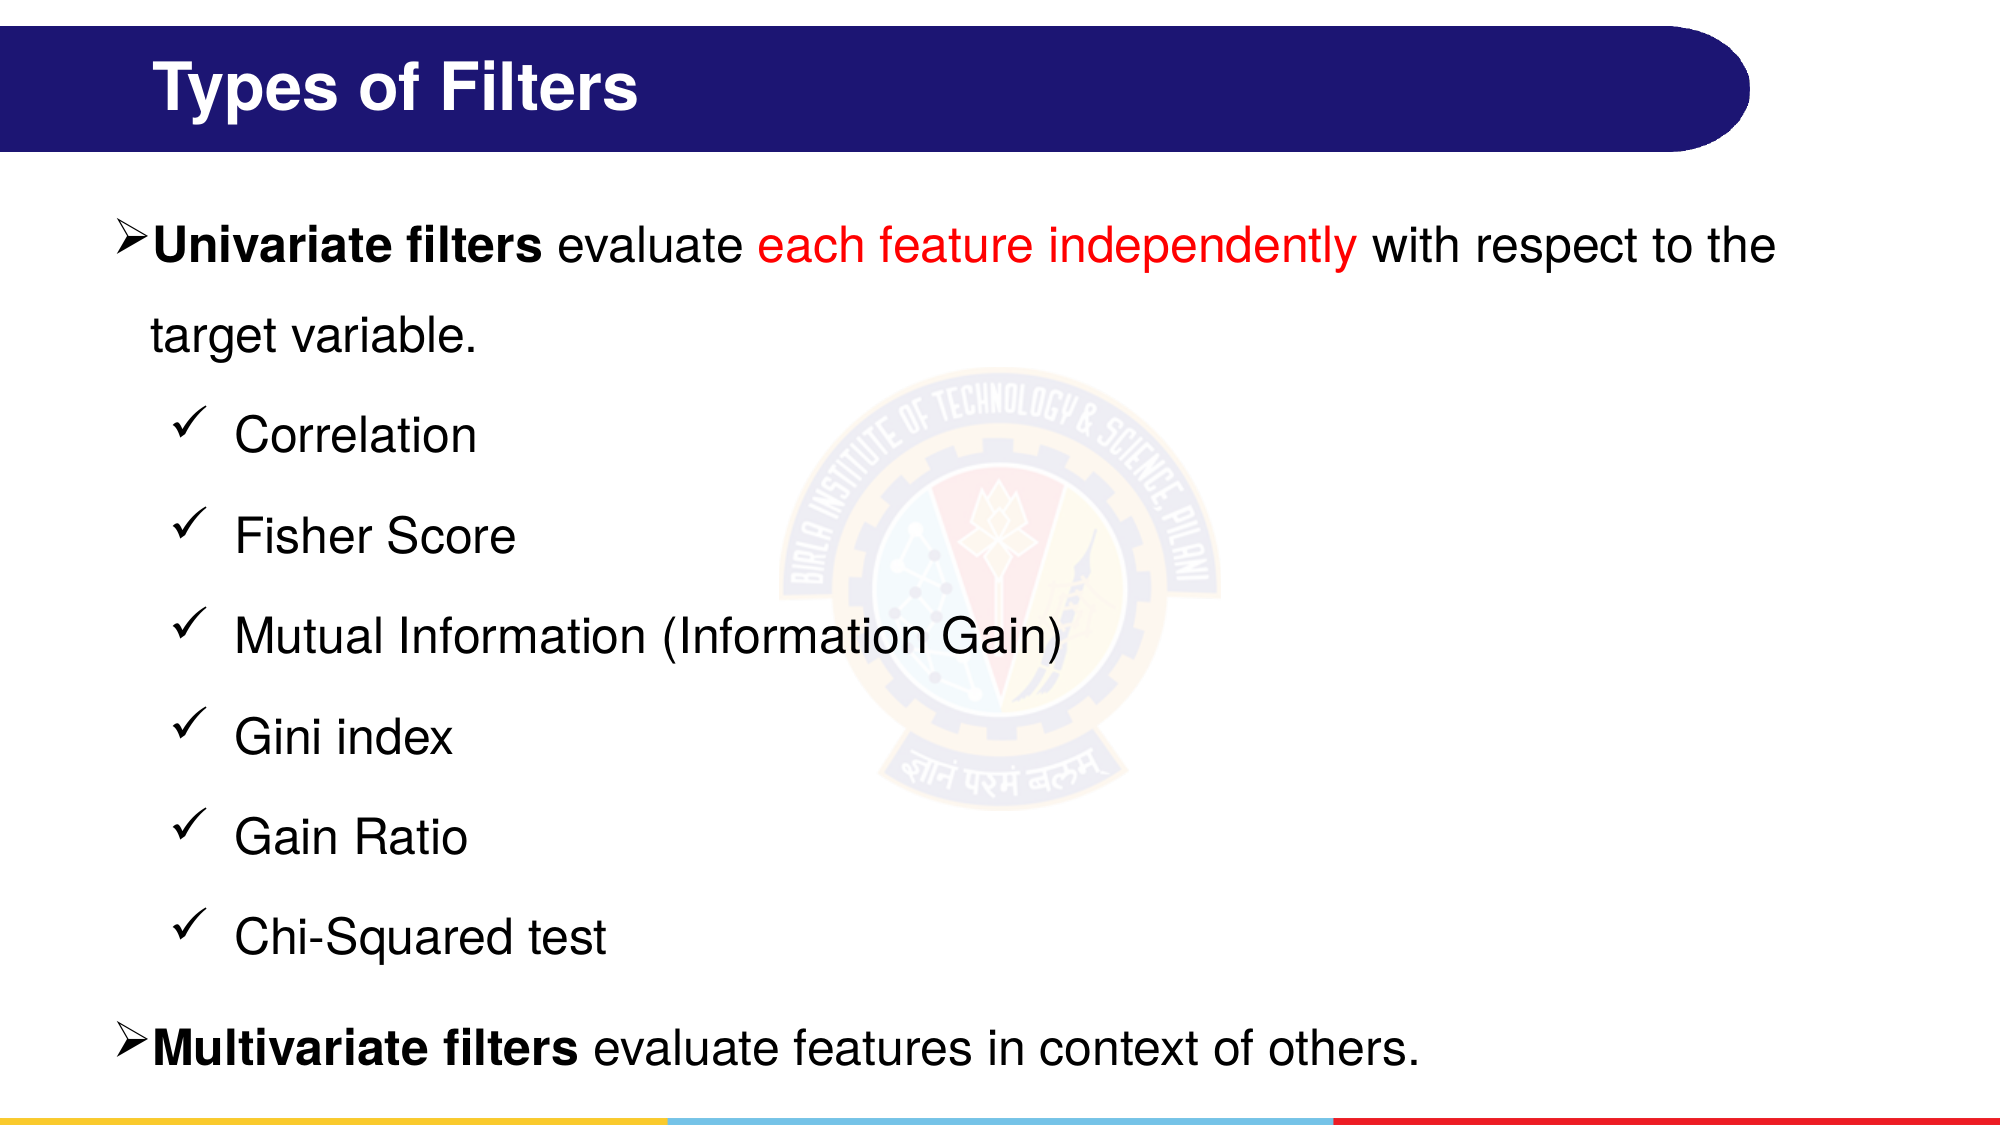

# Types of Filters
Univariate filters evaluate each feature independently with respect to the target variable.
Correlation
Fisher Score
Mutual Information (Information Gain)
Gini index
Gain Ratio
Chi-Squared test
Multivariate filters evaluate features in context of others.